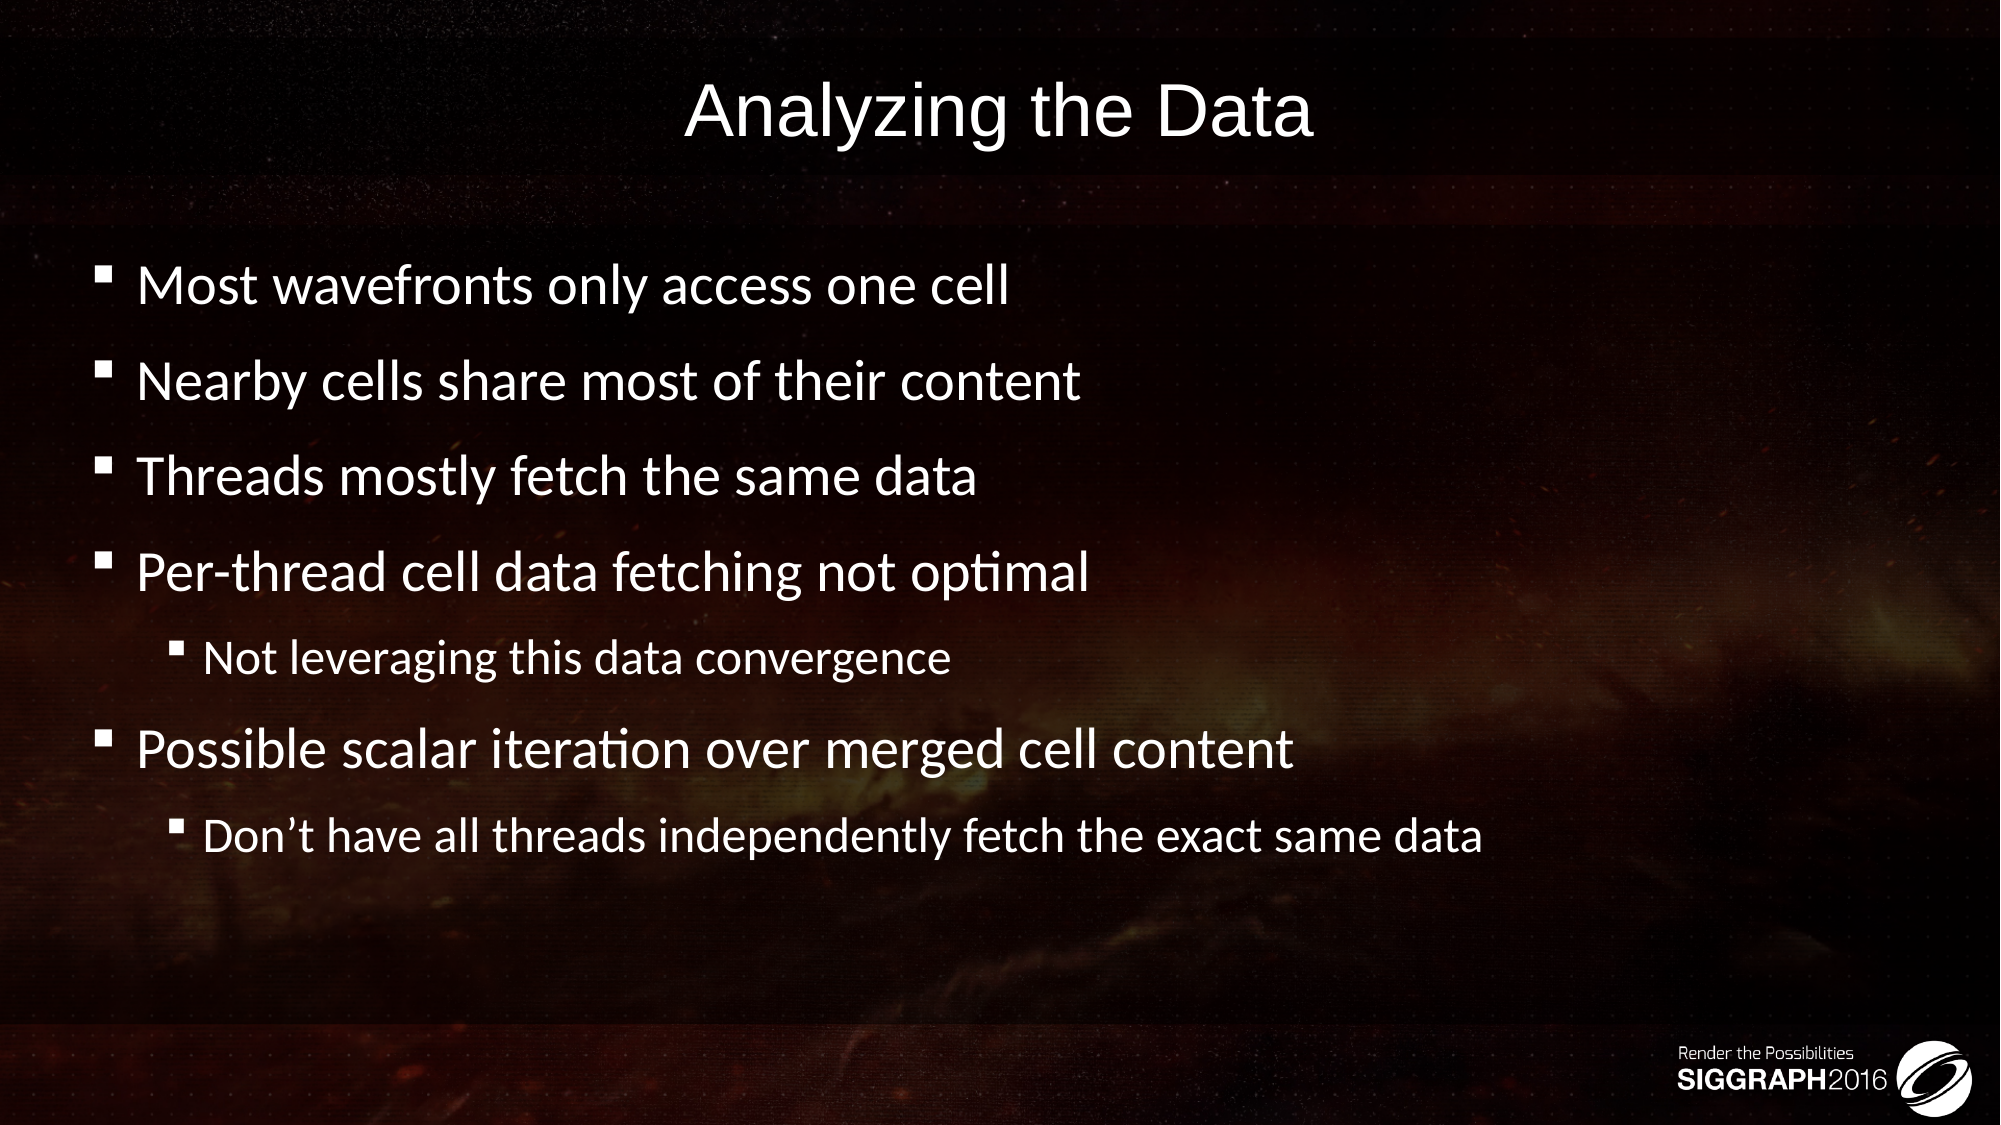

# Analyzing the Data
Most wavefronts only access one cell
Nearby cells share most of their content
Threads mostly fetch the same data
Per-thread cell data fetching not optimal
Not leveraging this data convergence
Possible scalar iteration over merged cell content
Don’t have all threads independently fetch the exact same data